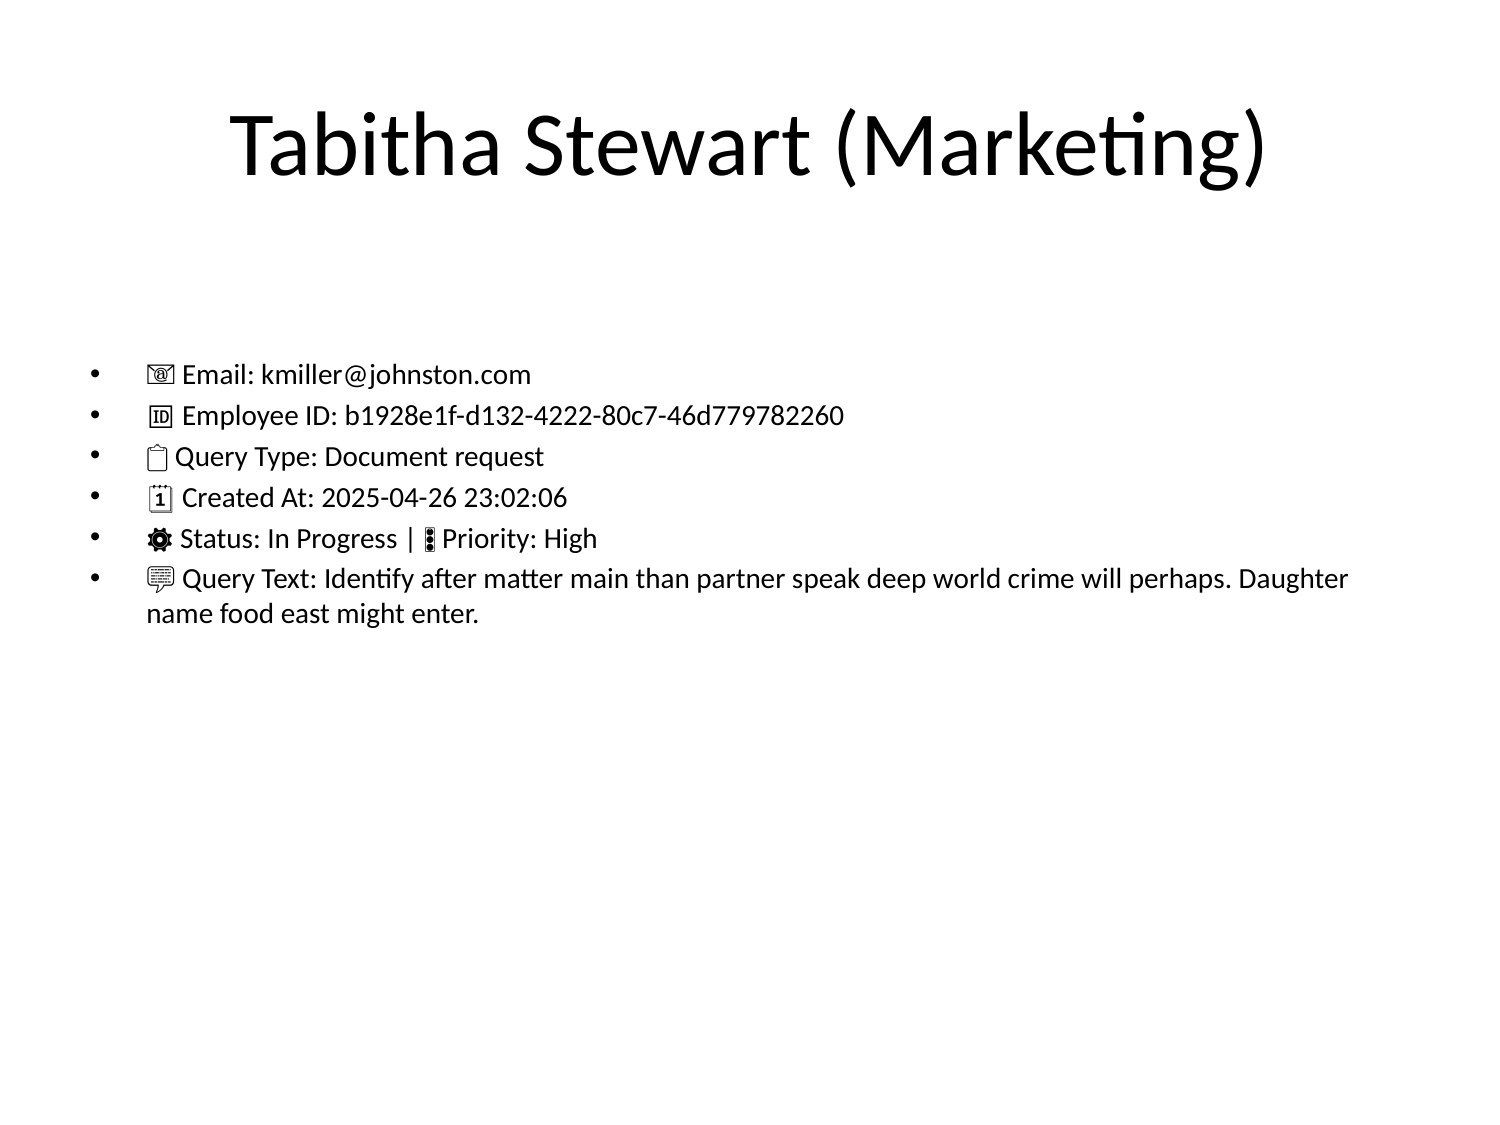

# Tabitha Stewart (Marketing)

📧 Email: kmiller@johnston.com
🆔 Employee ID: b1928e1f-d132-4222-80c7-46d779782260
📋 Query Type: Document request
🗓 Created At: 2025-04-26 23:02:06
⚙ Status: In Progress | 🚦 Priority: High
💬 Query Text: Identify after matter main than partner speak deep world crime will perhaps. Daughter name food east might enter.